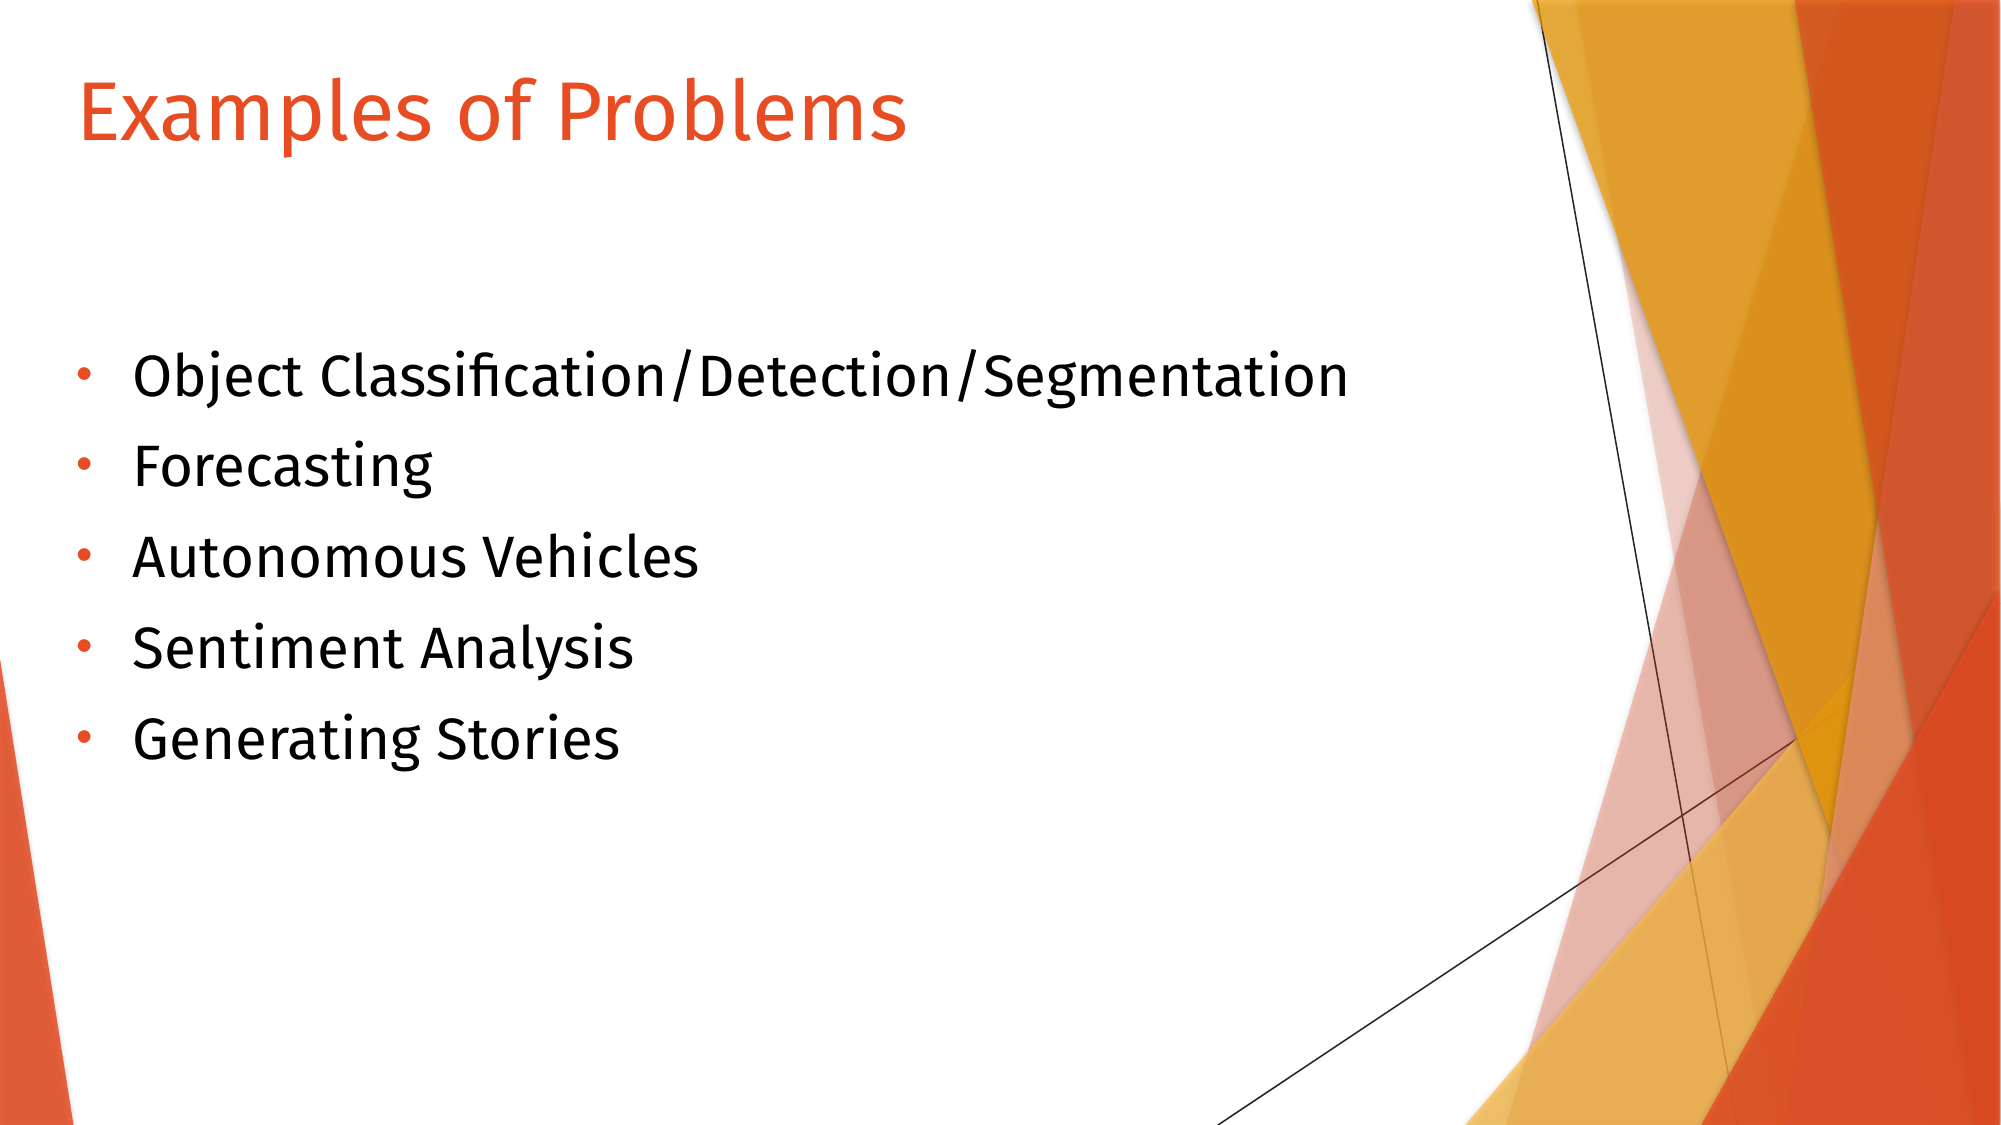

# Examples of Problems
Object Classification/Detection/Segmentation
Forecasting
Autonomous Vehicles
Sentiment Analysis
Generating Stories